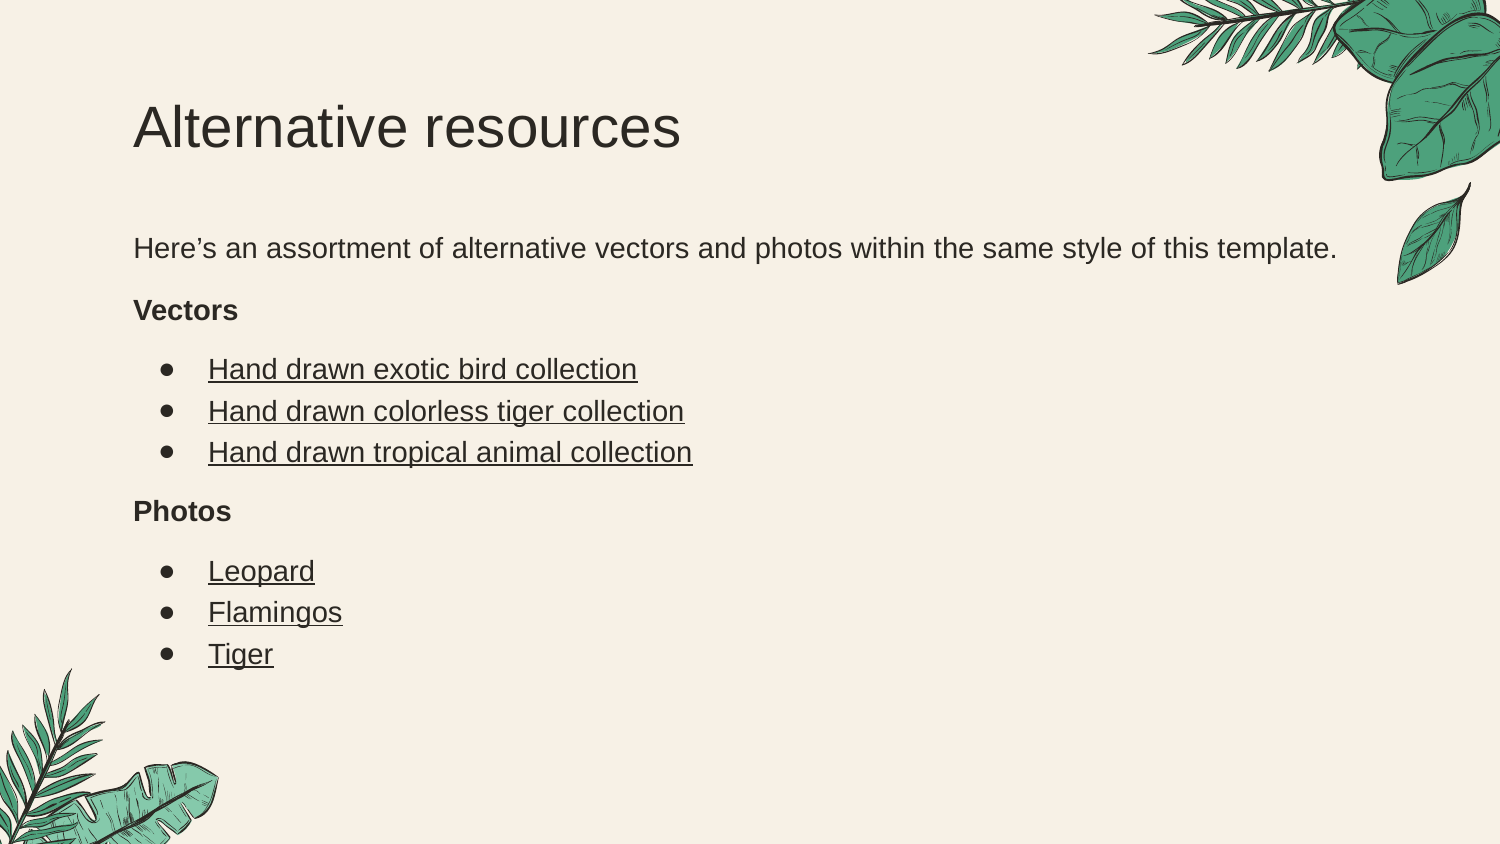

# Alternative resources
Here’s an assortment of alternative vectors and photos within the same style of this template.
Vectors
Hand drawn exotic bird collection
Hand drawn colorless tiger collection
Hand drawn tropical animal collection
Photos
Leopard
Flamingos
Tiger